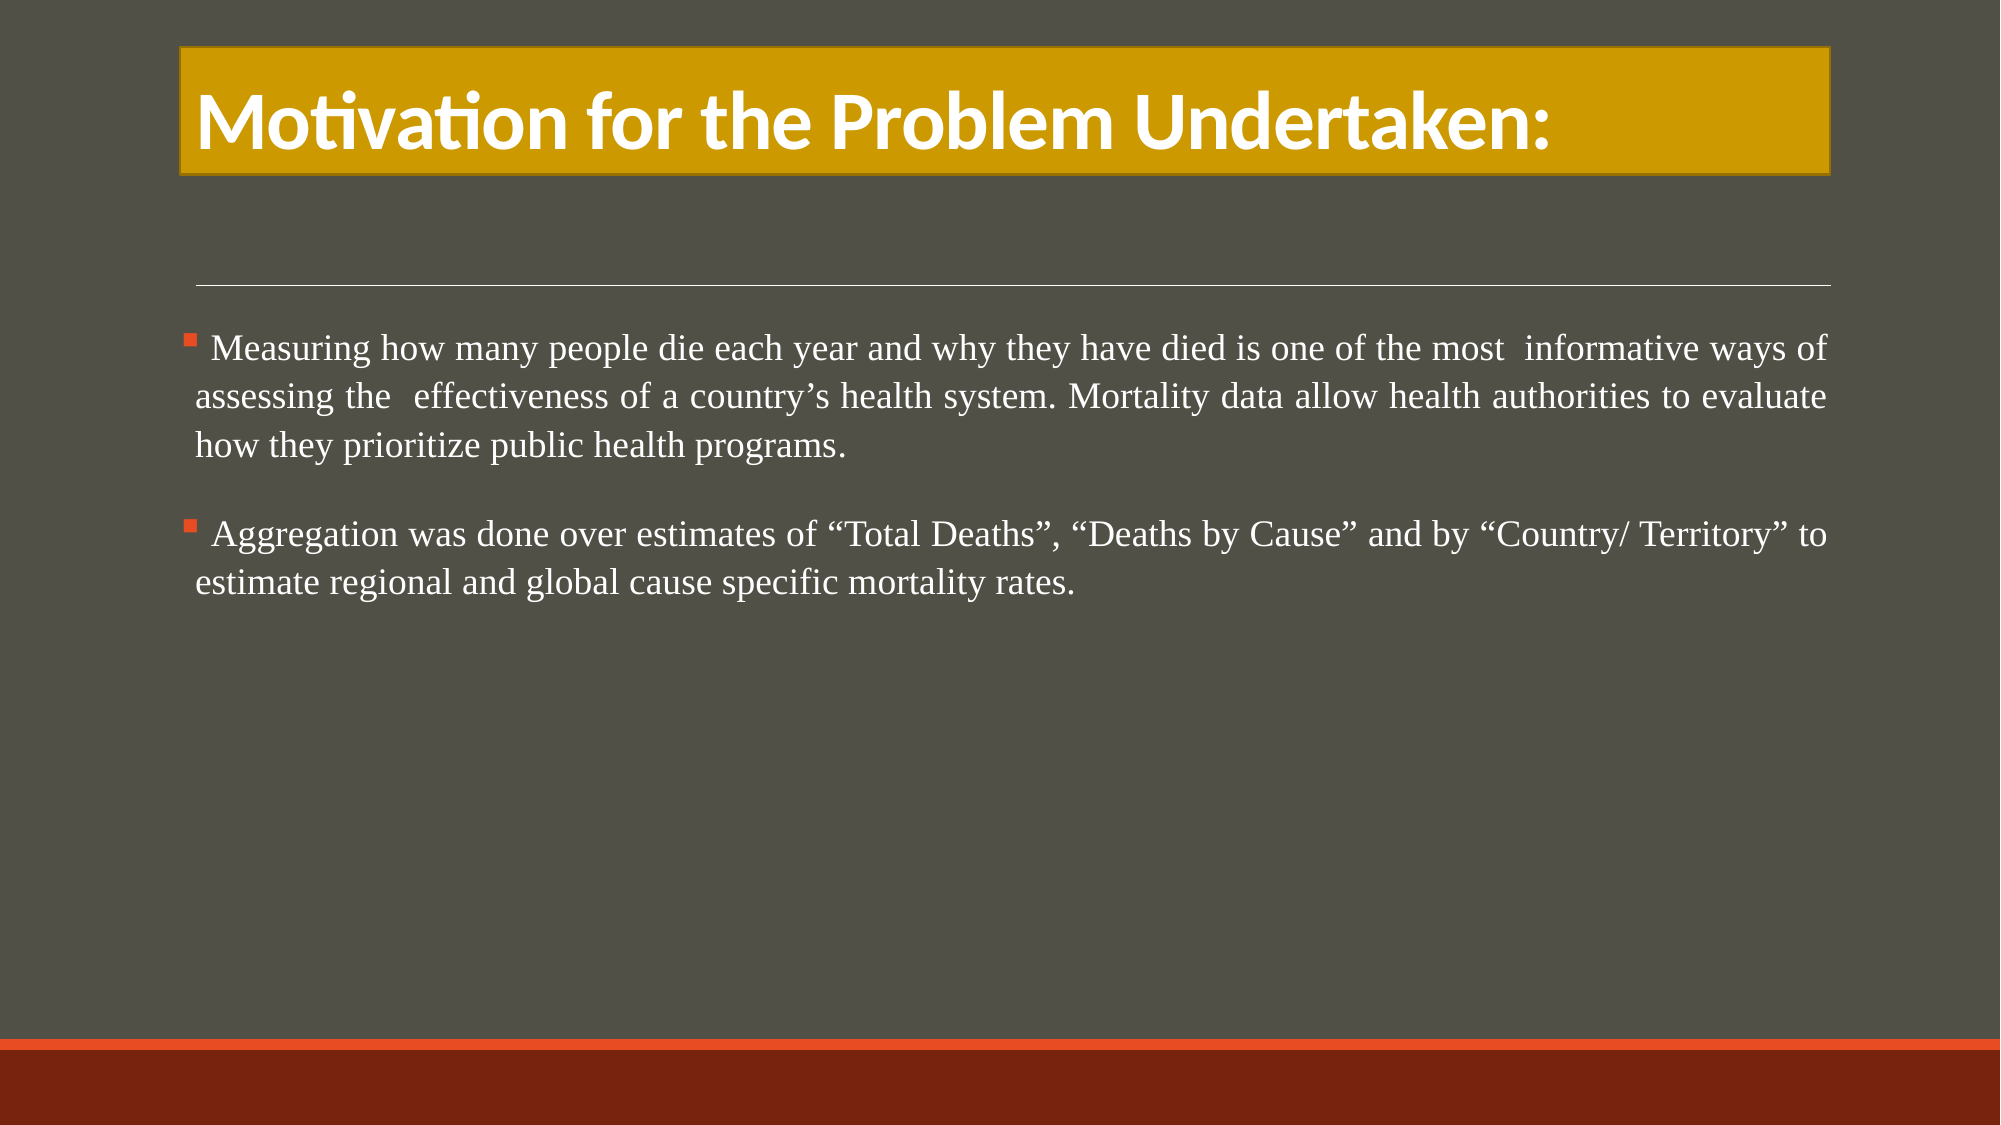

# Motivation for the Problem Undertaken:

 Measuring how many people die each year and why they have died is one of the most  informative ways of assessing the  effectiveness of a country’s health system. Mortality data allow health authorities to evaluate how they prioritize public health programs.
 Aggregation was done over estimates of “Total Deaths”, “Deaths by Cause” and by “Country/ Territory” to estimate regional and global cause specific mortality rates.